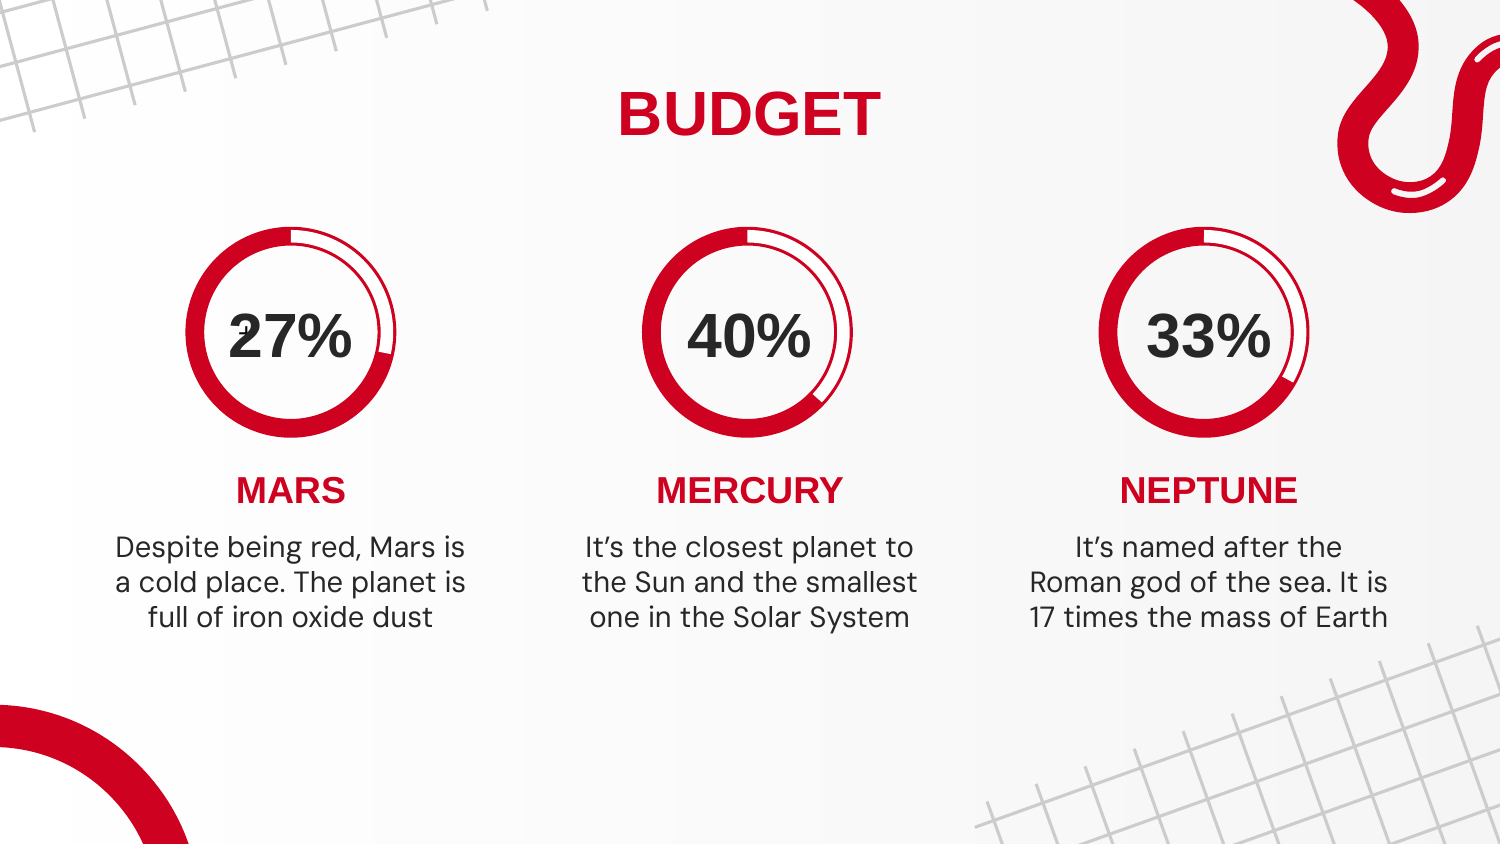

# BUDGET
+

27%
40%
33%
MARS
MERCURY
NEPTUNE
Despite being red, Mars is a cold place. The planet is full of iron oxide dust
It’s the closest planet to the Sun and the smallest one in the Solar System
It’s named after the Roman god of the sea. It is 17 times the mass of Earth